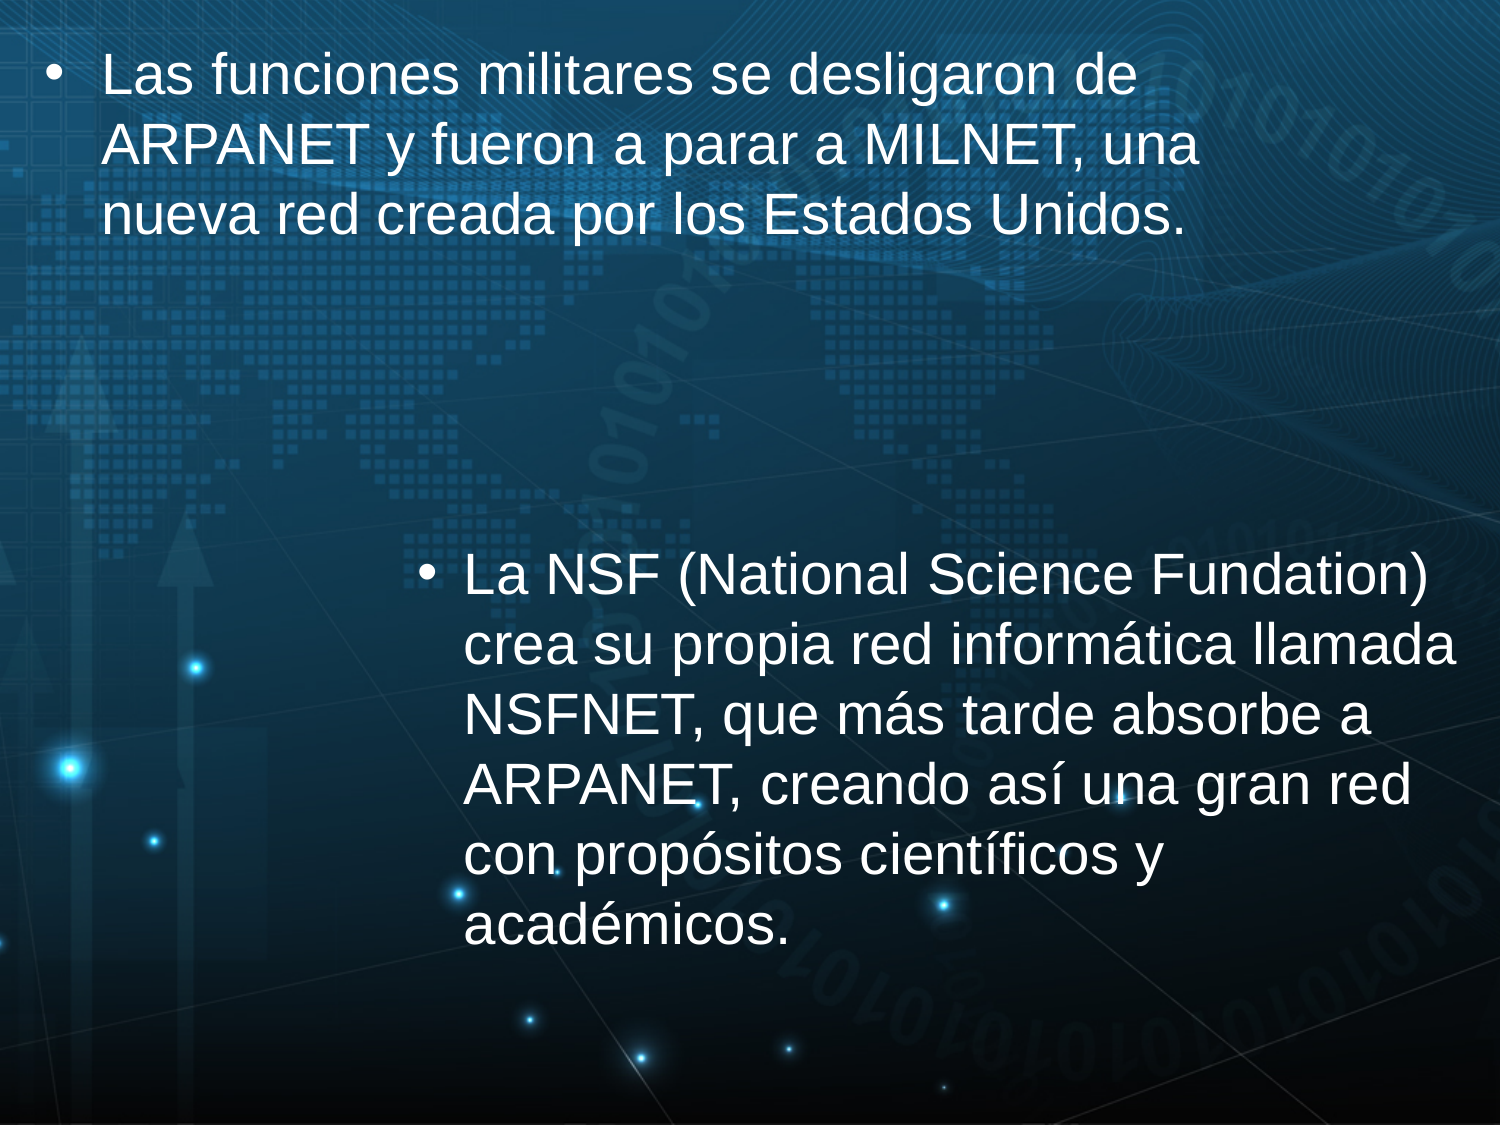

Las funciones militares se desligaron de ARPANET y fueron a parar a MILNET, una nueva red creada por los Estados Unidos.
La NSF (National Science Fundation) crea su propia red informática llamada NSFNET, que más tarde absorbe a ARPANET, creando así una gran red con propósitos científicos y académicos.